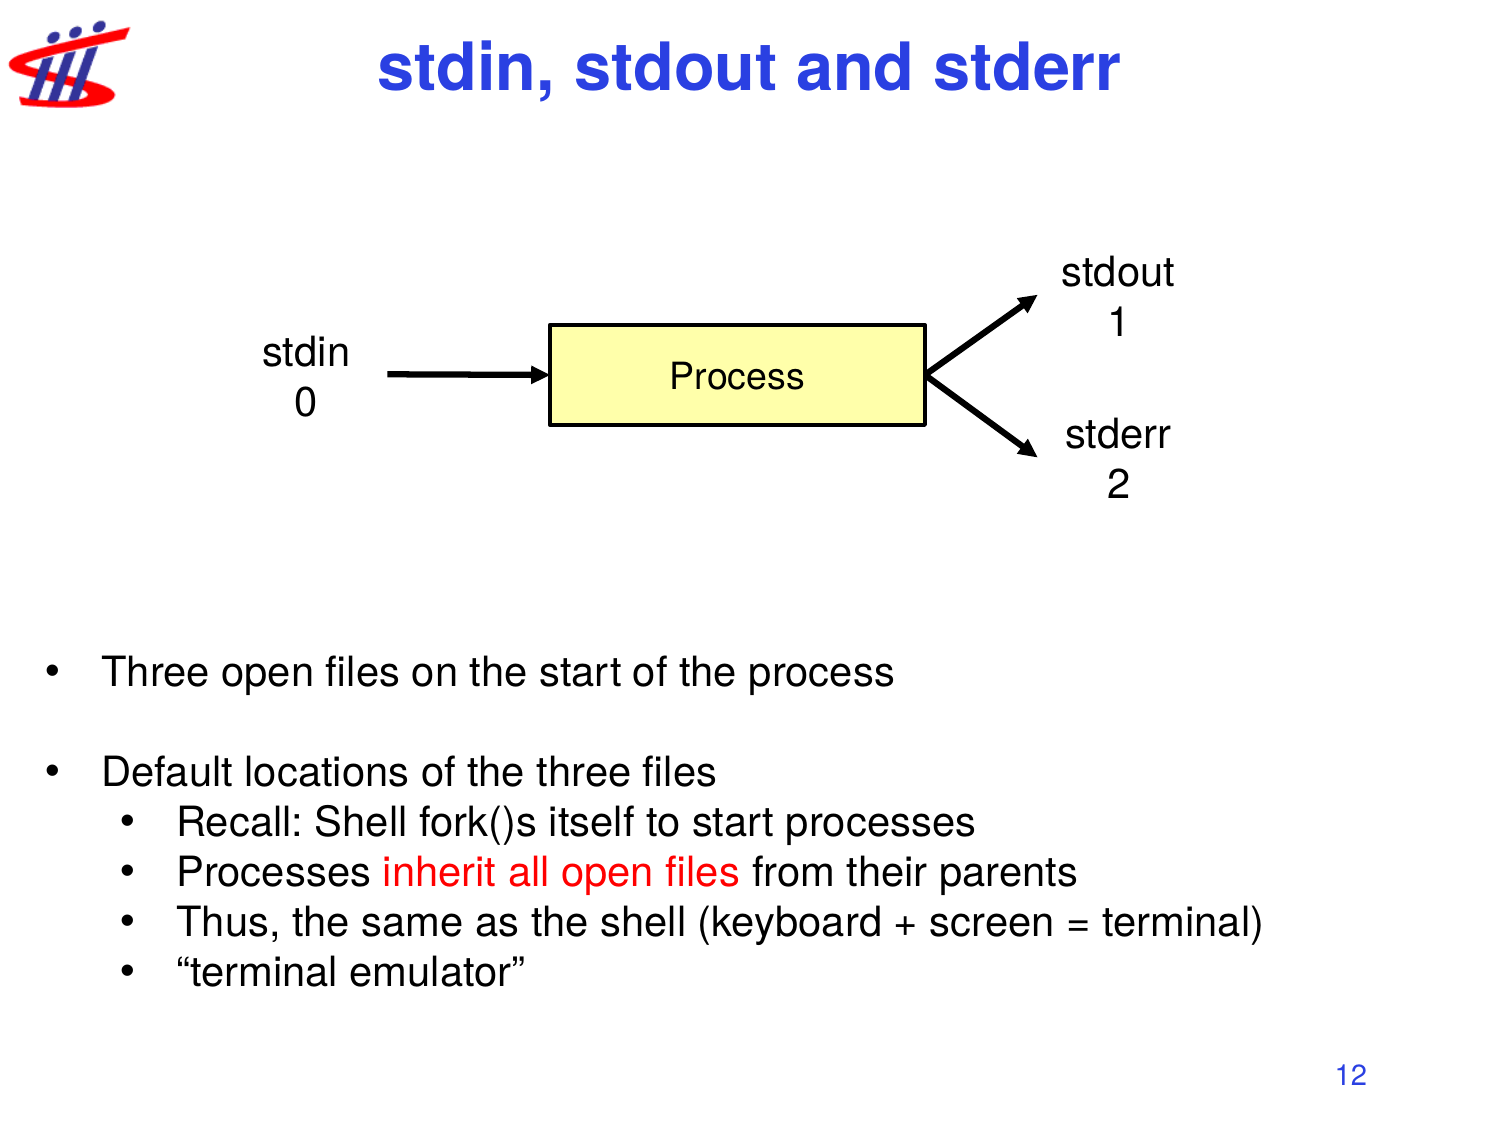

# stdin, stdout and stderr
stdout
1
stdin
0
Process
stderr
2
Three open files on the start of the process

Default locations of the three files
Recall: Shell fork()s itself to start processes
Processes inherit all open files from their parents
Thus, the same as the shell (keyboard + screen = terminal)
“terminal emulator”